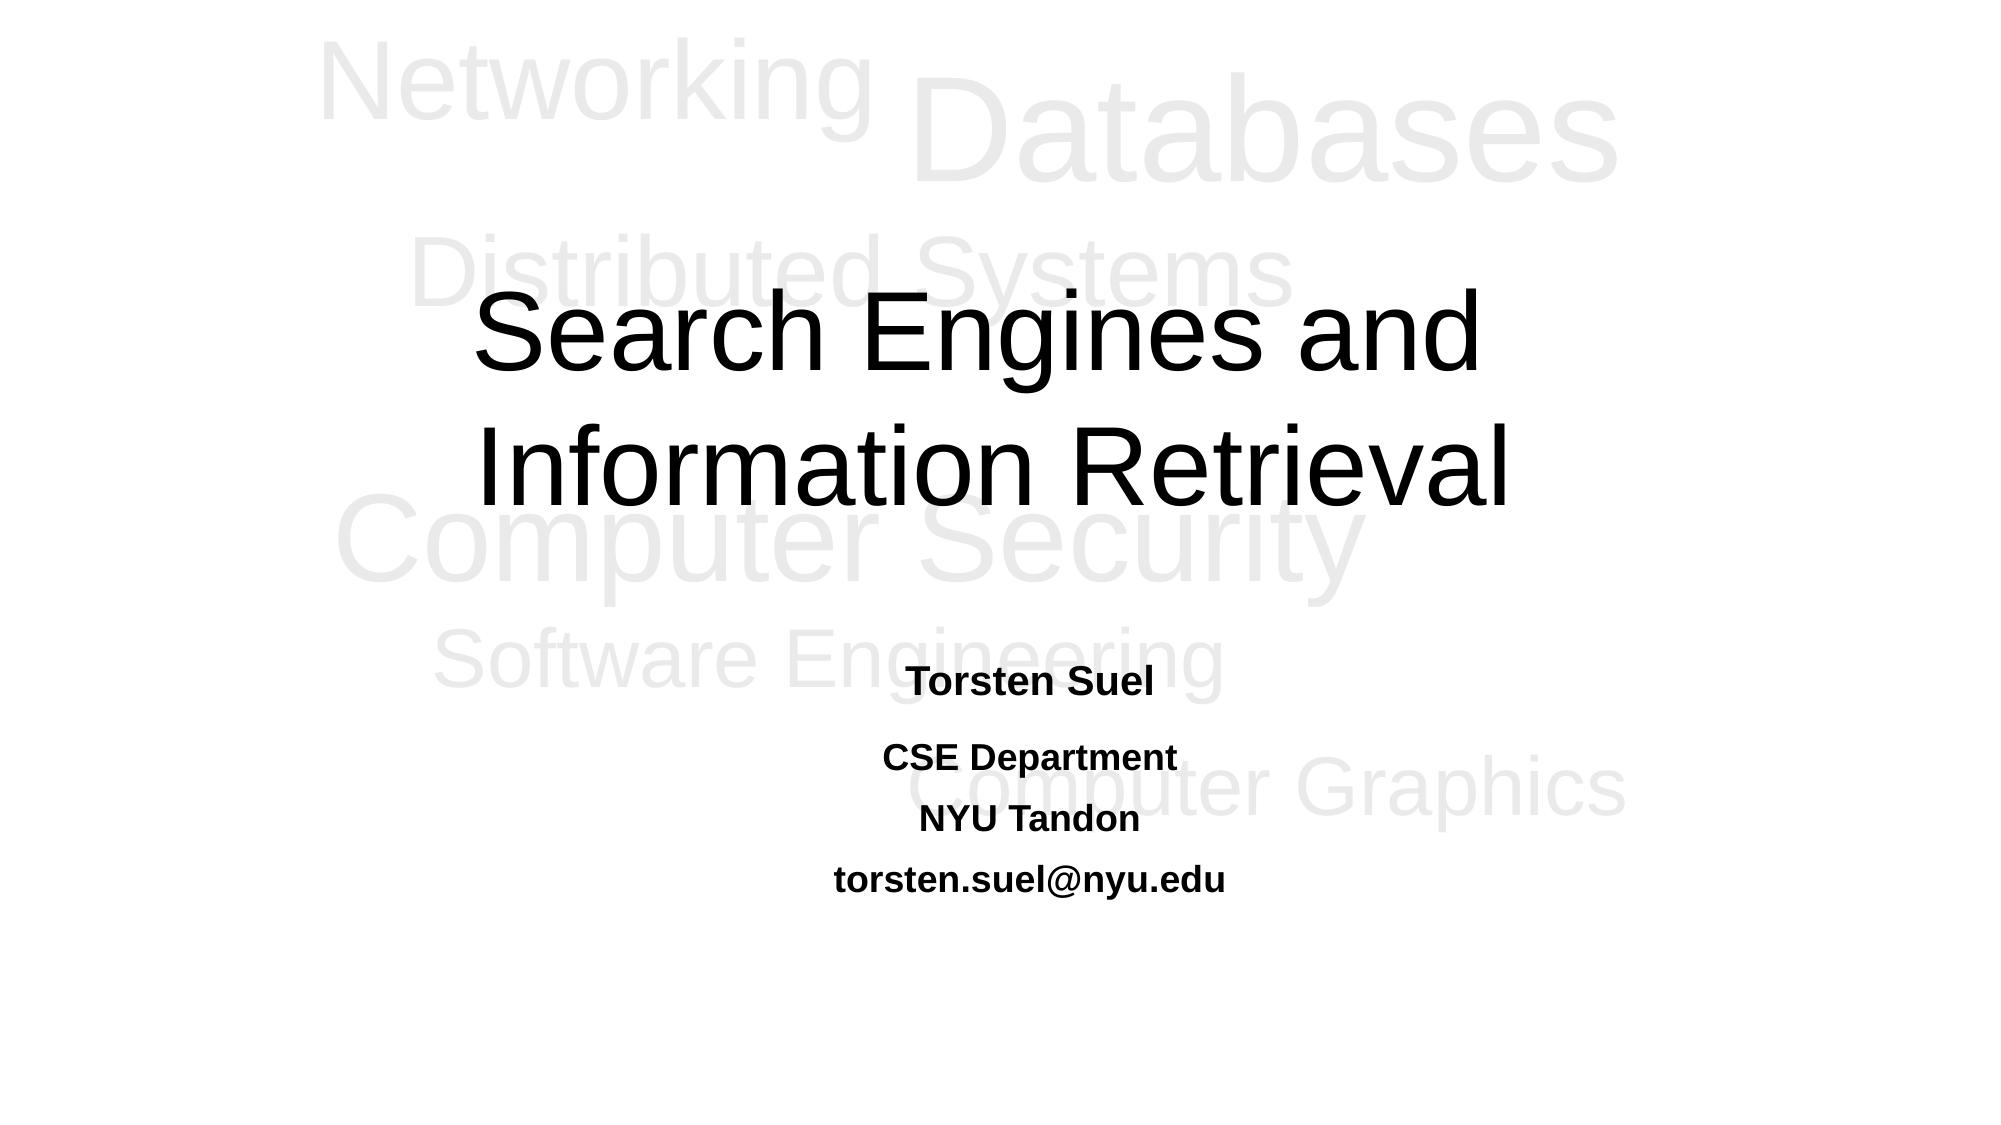

Networking
Databases
Distributed Systems
Search Engines and
Information Retrieval
Computer Security
Software Engineering
Torsten Suel
CSE Department
NYU Tandon
torsten.suel@nyu.edu
Computer Graphics